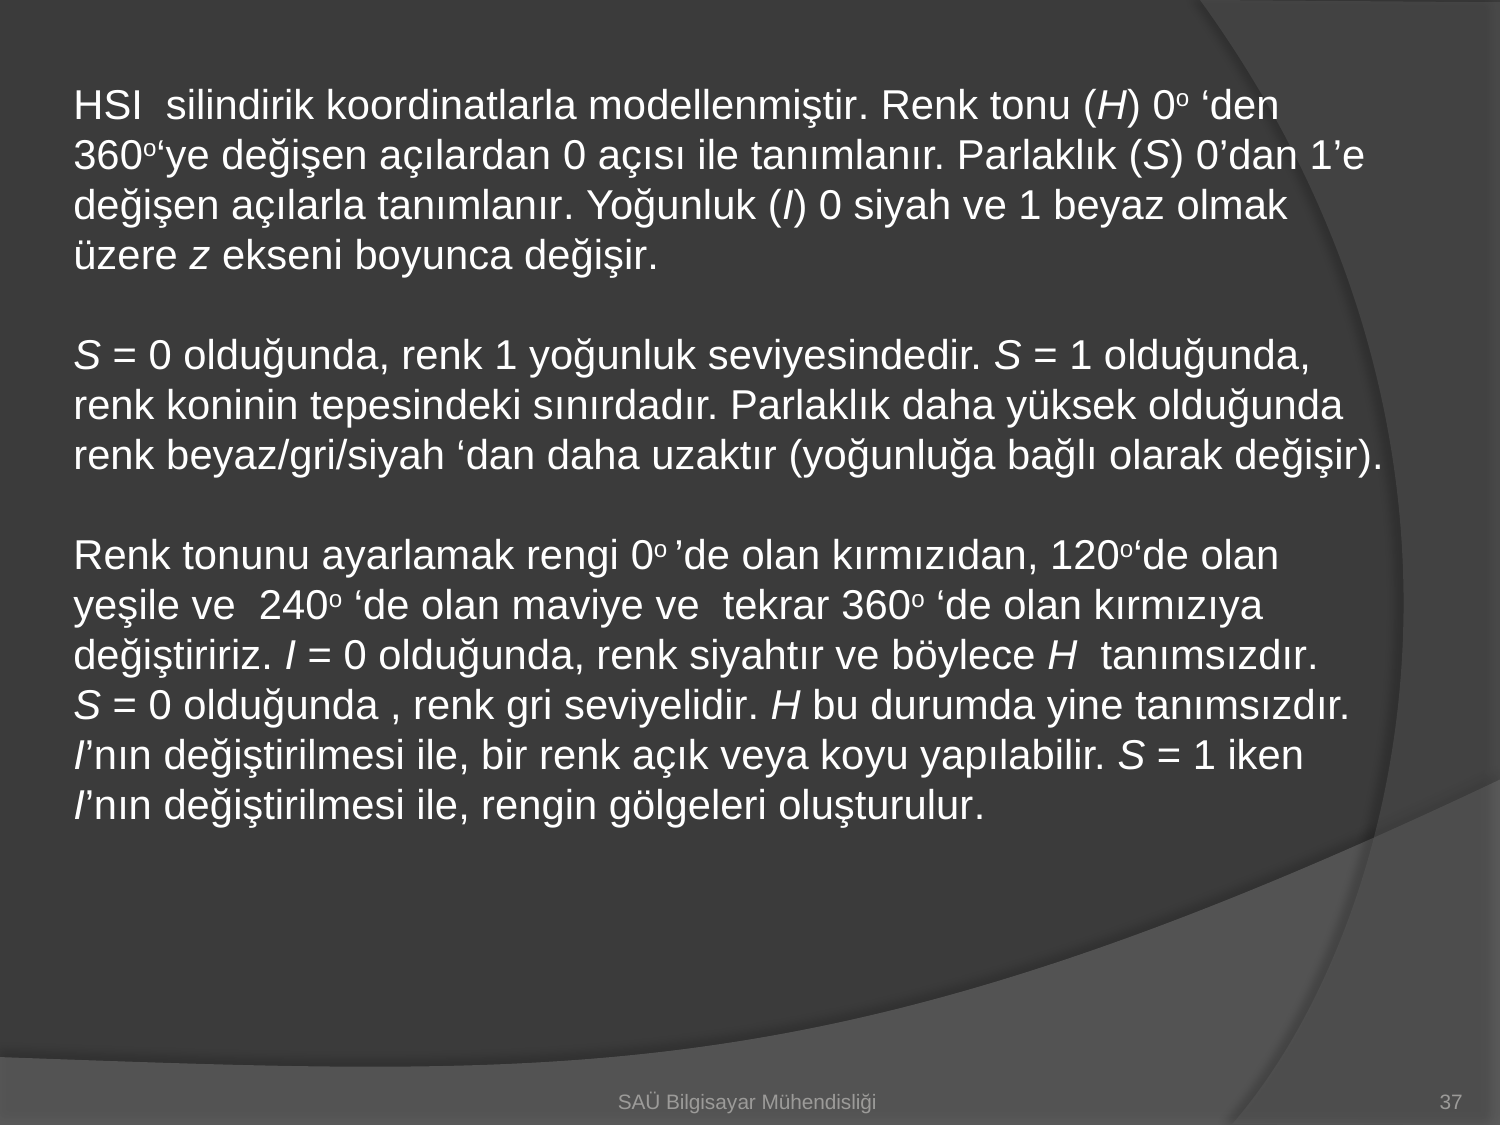

HSI  silindirik koordinatlarla modellenmiştir. Renk tonu (H) 0o ‘den 360o‘ye değişen açılardan 0 açısı ile tanımlanır. Parlaklık (S) 0’dan 1’e değişen açılarla tanımlanır. Yoğunluk (I) 0 siyah ve 1 beyaz olmak üzere z ekseni boyunca değişir.

S = 0 olduğunda, renk 1 yoğunluk seviyesindedir. S = 1 olduğunda, renk koninin tepesindeki sınırdadır. Parlaklık daha yüksek olduğunda renk beyaz/gri/siyah ‘dan daha uzaktır (yoğunluğa bağlı olarak değişir).

Renk tonunu ayarlamak rengi 0o ’de olan kırmızıdan, 120o‘de olan yeşile ve  240o ‘de olan maviye ve  tekrar 360o ‘de olan kırmızıya değiştiririz. I = 0 olduğunda, renk siyahtır ve böylece H  tanımsızdır.     S = 0 olduğunda , renk gri seviyelidir. H bu durumda yine tanımsızdır.
I’nın değiştirilmesi ile, bir renk açık veya koyu yapılabilir. S = 1 iken I’nın değiştirilmesi ile, rengin gölgeleri oluşturulur.

SAÜ Bilgisayar Mühendisliği
37